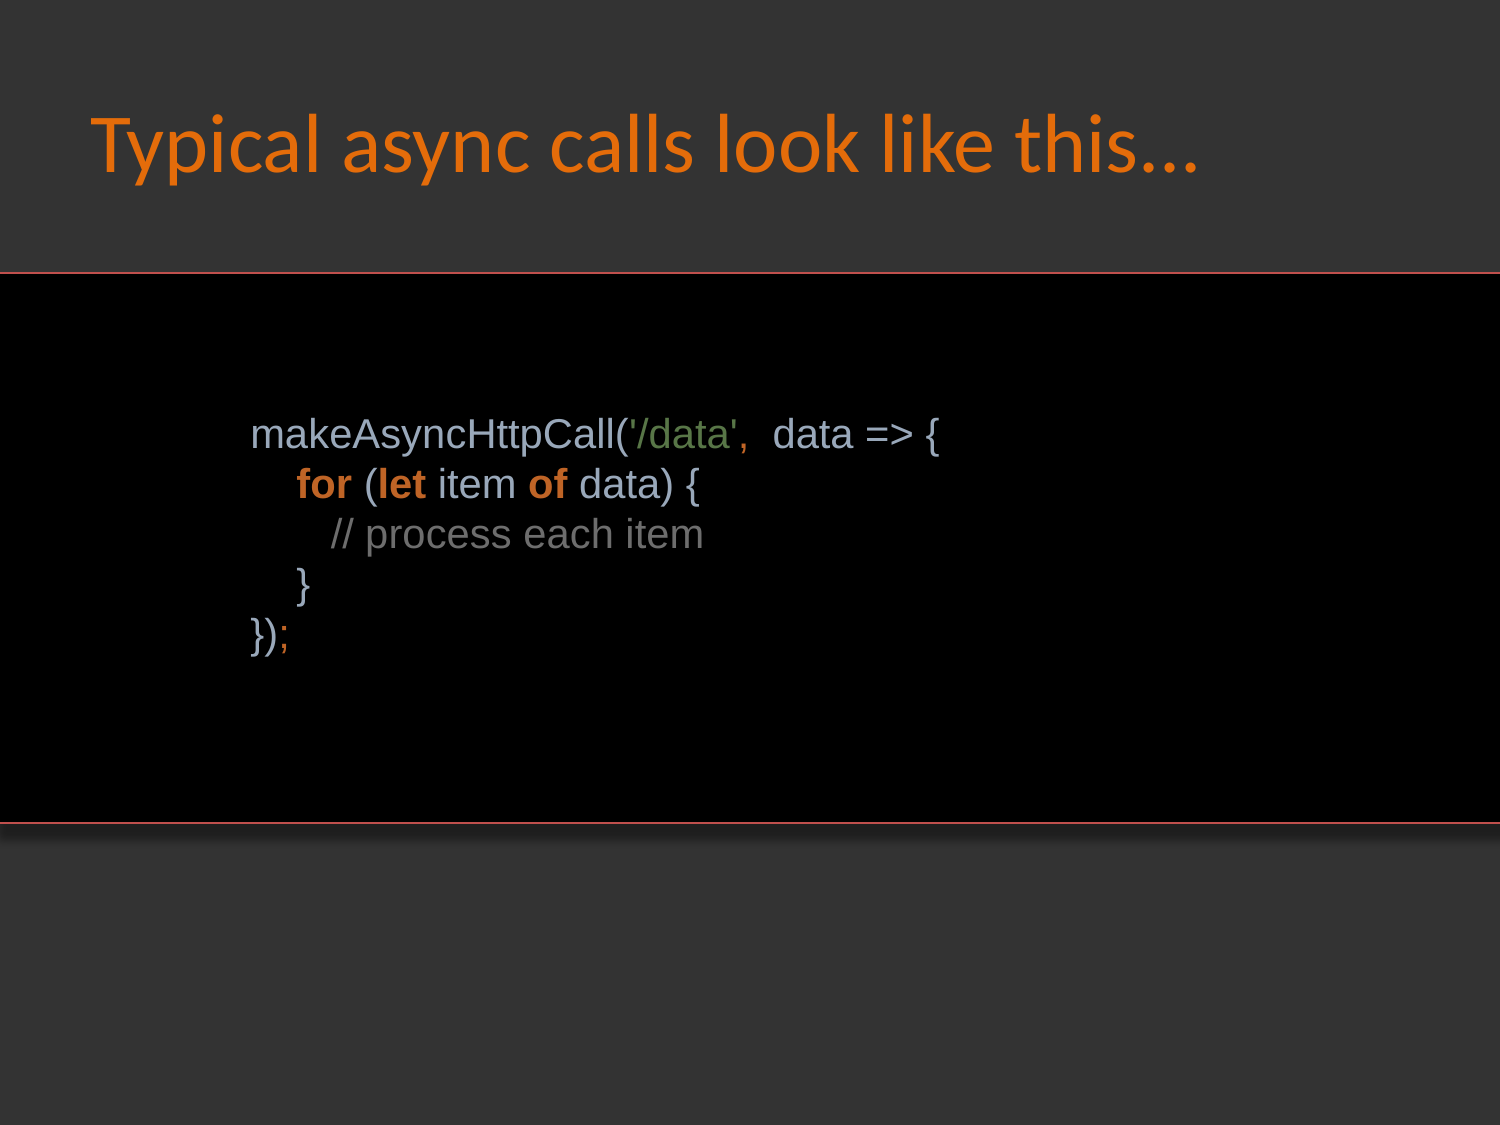

# Typical async calls look like this...

makeAsyncHttpCall('/data',  data => {
    for (let item of data) {
       // process each item
    }
});